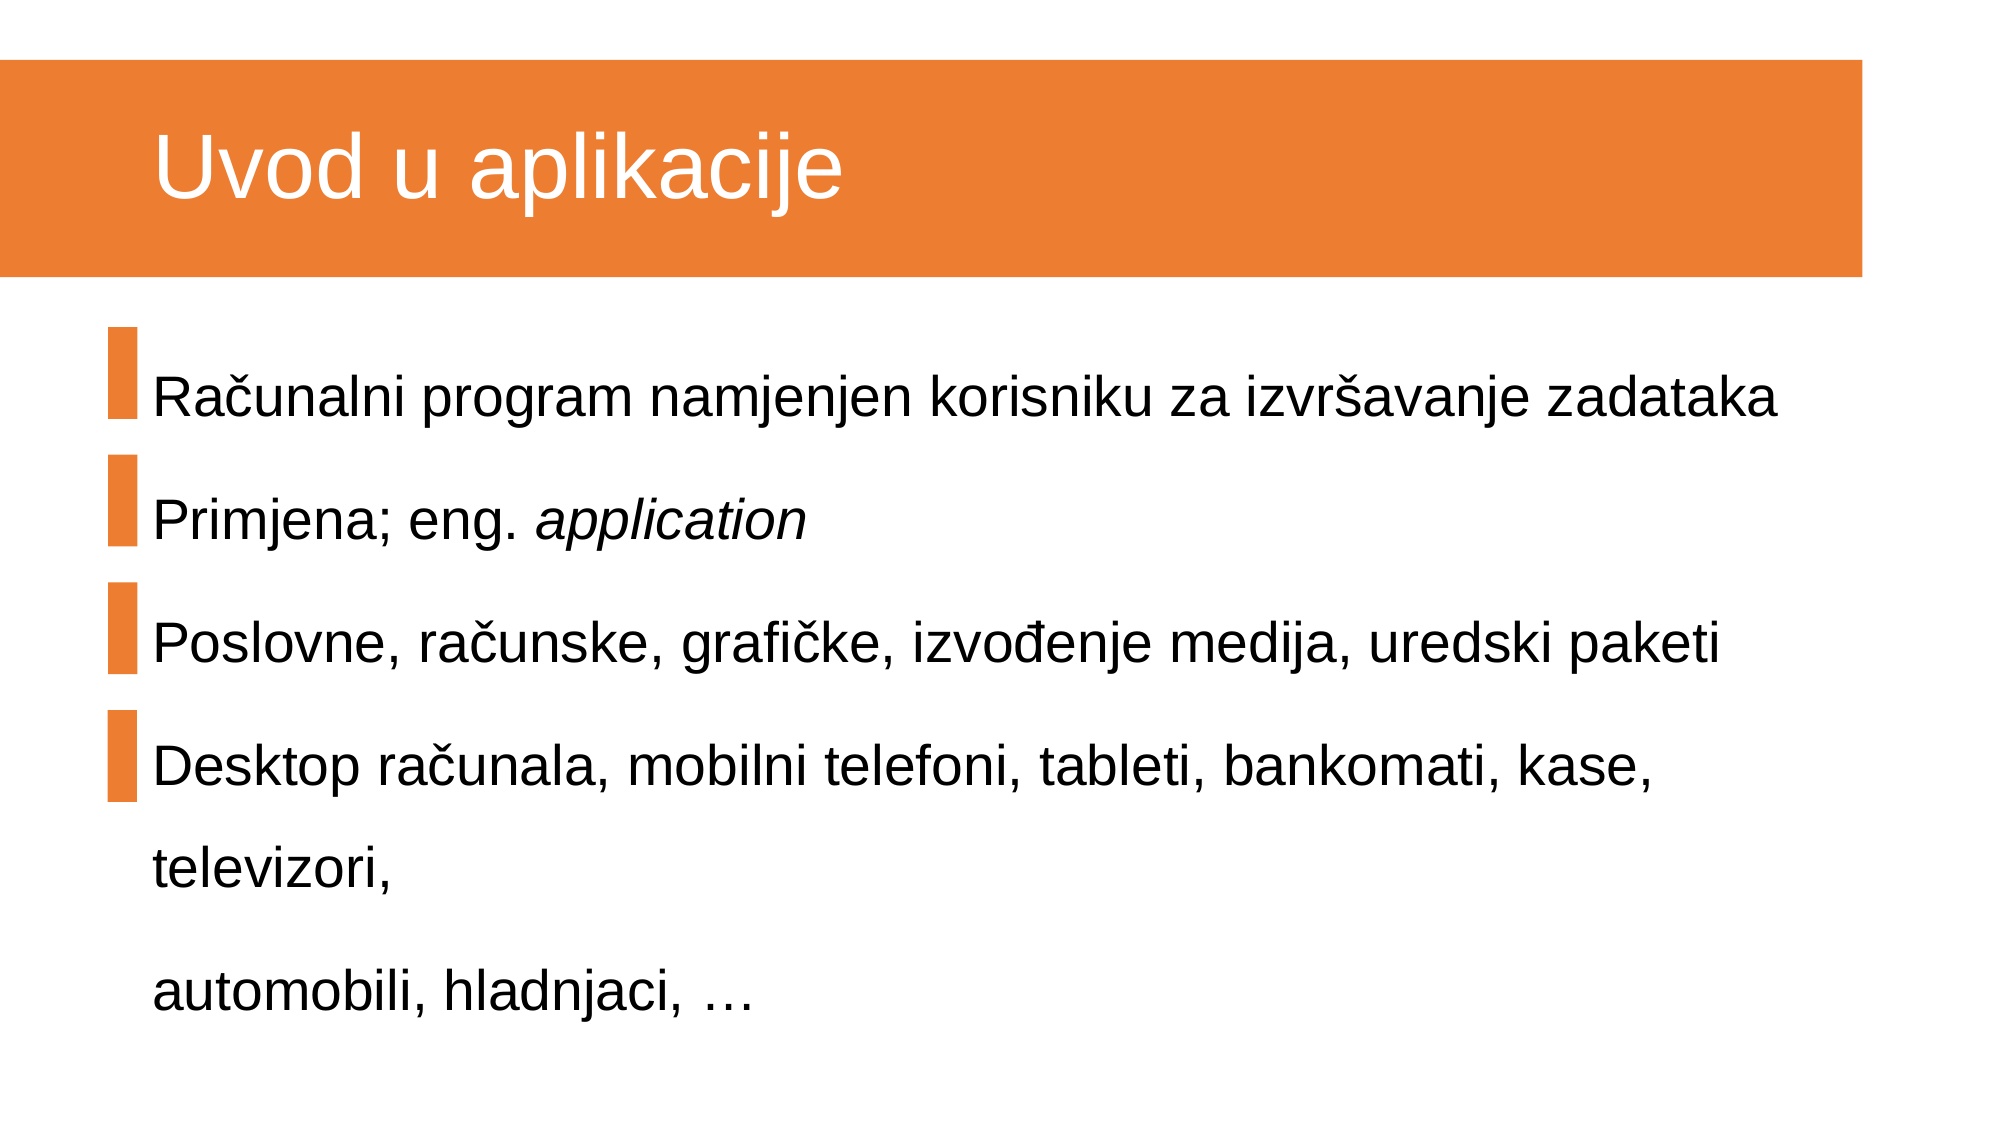

# Uvod u aplikacije
Računalni program namjenjen korisniku za izvršavanje zadataka
Primjena; eng. application
Poslovne, računske, grafičke, izvođenje medija, uredski paketi
Desktop računala, mobilni telefoni, tableti, bankomati, kase, televizori,
automobili, hladnjaci, …